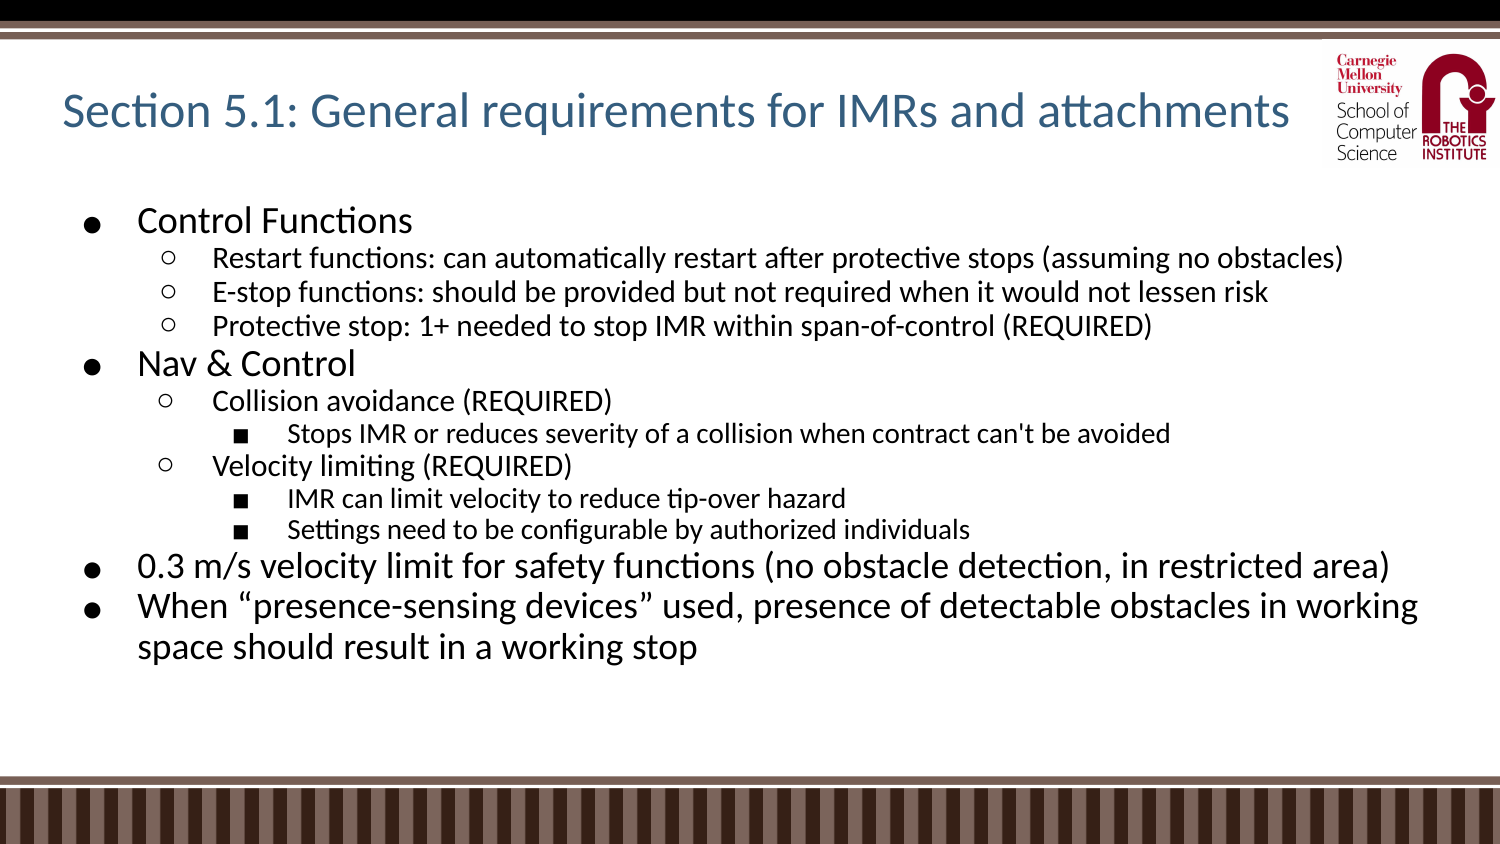

# Section 5.1: General requirements for IMRs and attachments
Control Functions
Restart functions: can automatically restart after protective stops (assuming no obstacles)
E-stop functions: should be provided but not required when it would not lessen risk
Protective stop: 1+ needed to stop IMR within span-of-control (REQUIRED)
Nav & Control
Collision avoidance (REQUIRED)
Stops IMR or reduces severity of a collision when contract can't be avoided
Velocity limiting (REQUIRED)
IMR can limit velocity to reduce tip-over hazard
Settings need to be configurable by authorized individuals
0.3 m/s velocity limit for safety functions (no obstacle detection, in restricted area)
When “presence-sensing devices” used, presence of detectable obstacles in working space should result in a working stop